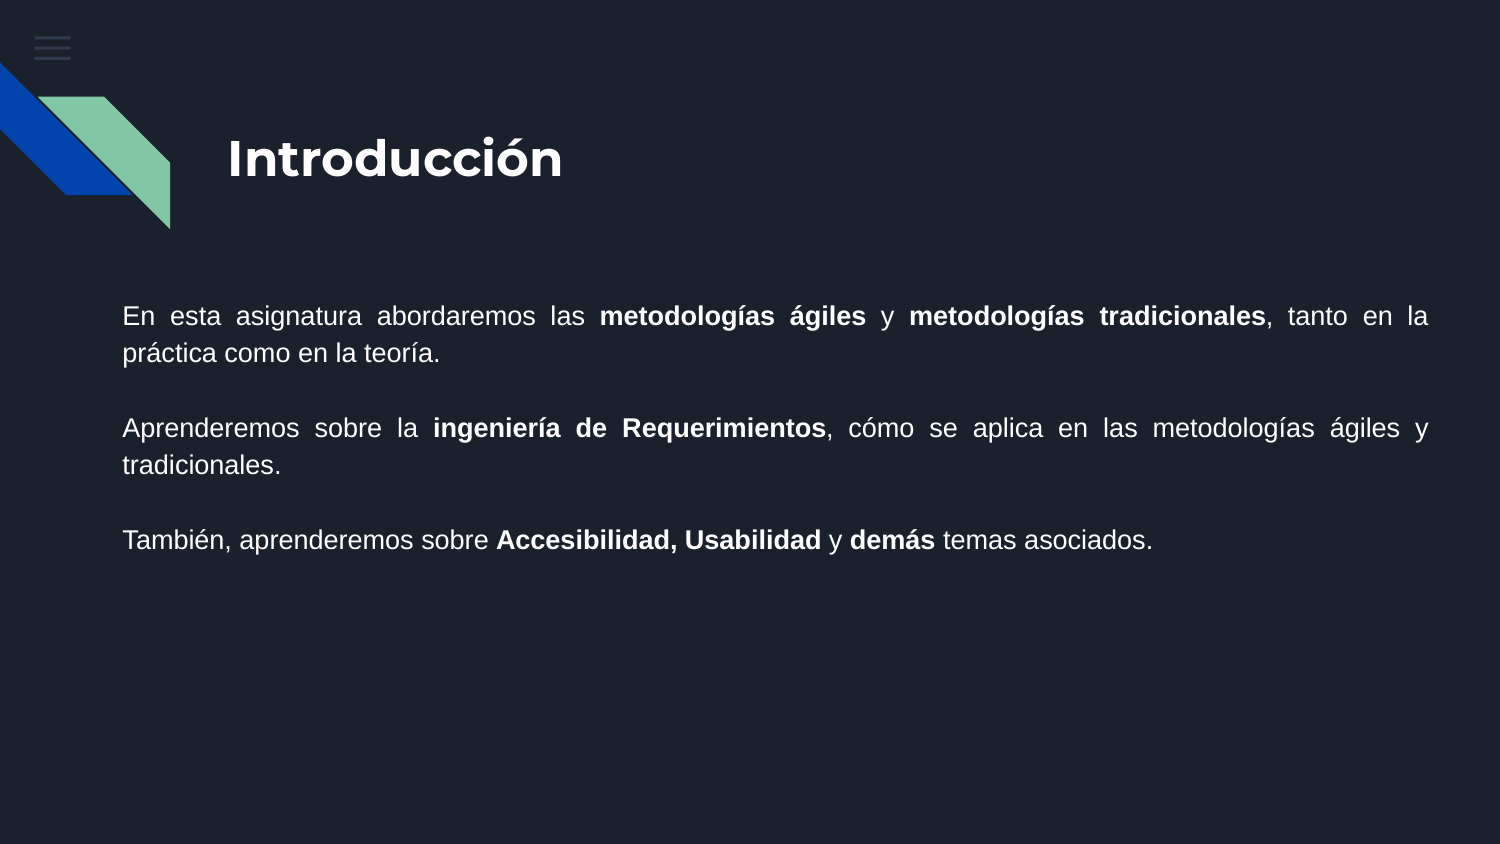

# Introducción

En esta asignatura abordaremos las metodologías ágiles y metodologías tradicionales, tanto en la práctica como en la teoría.

Aprenderemos sobre la ingeniería de Requerimientos, cómo se aplica en las metodologías ágiles y tradicionales.

También, aprenderemos sobre Accesibilidad, Usabilidad y demás temas asociados.